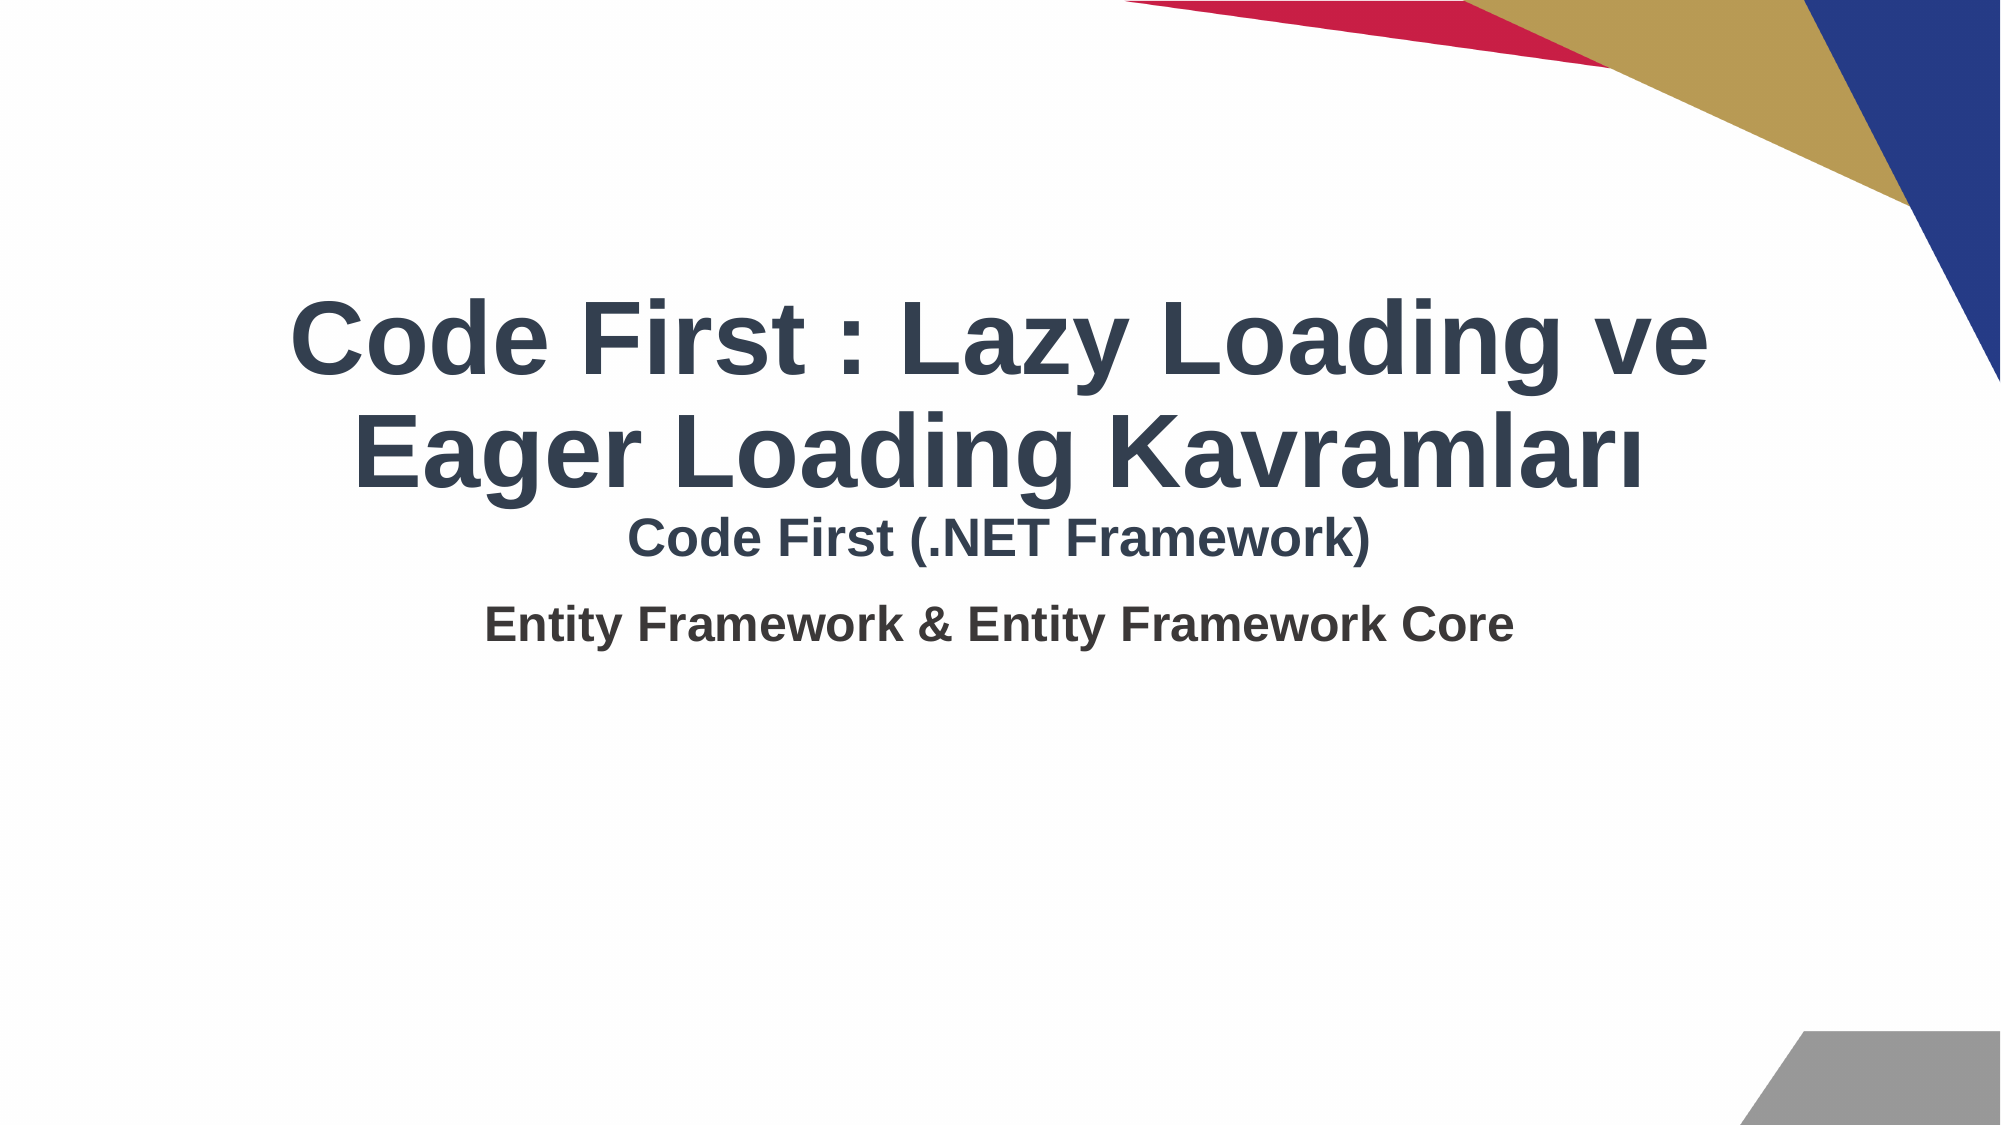

# Code First : Lazy Loading ve Eager Loading Kavramları Code First (.NET Framework)
Entity Framework & Entity Framework Core